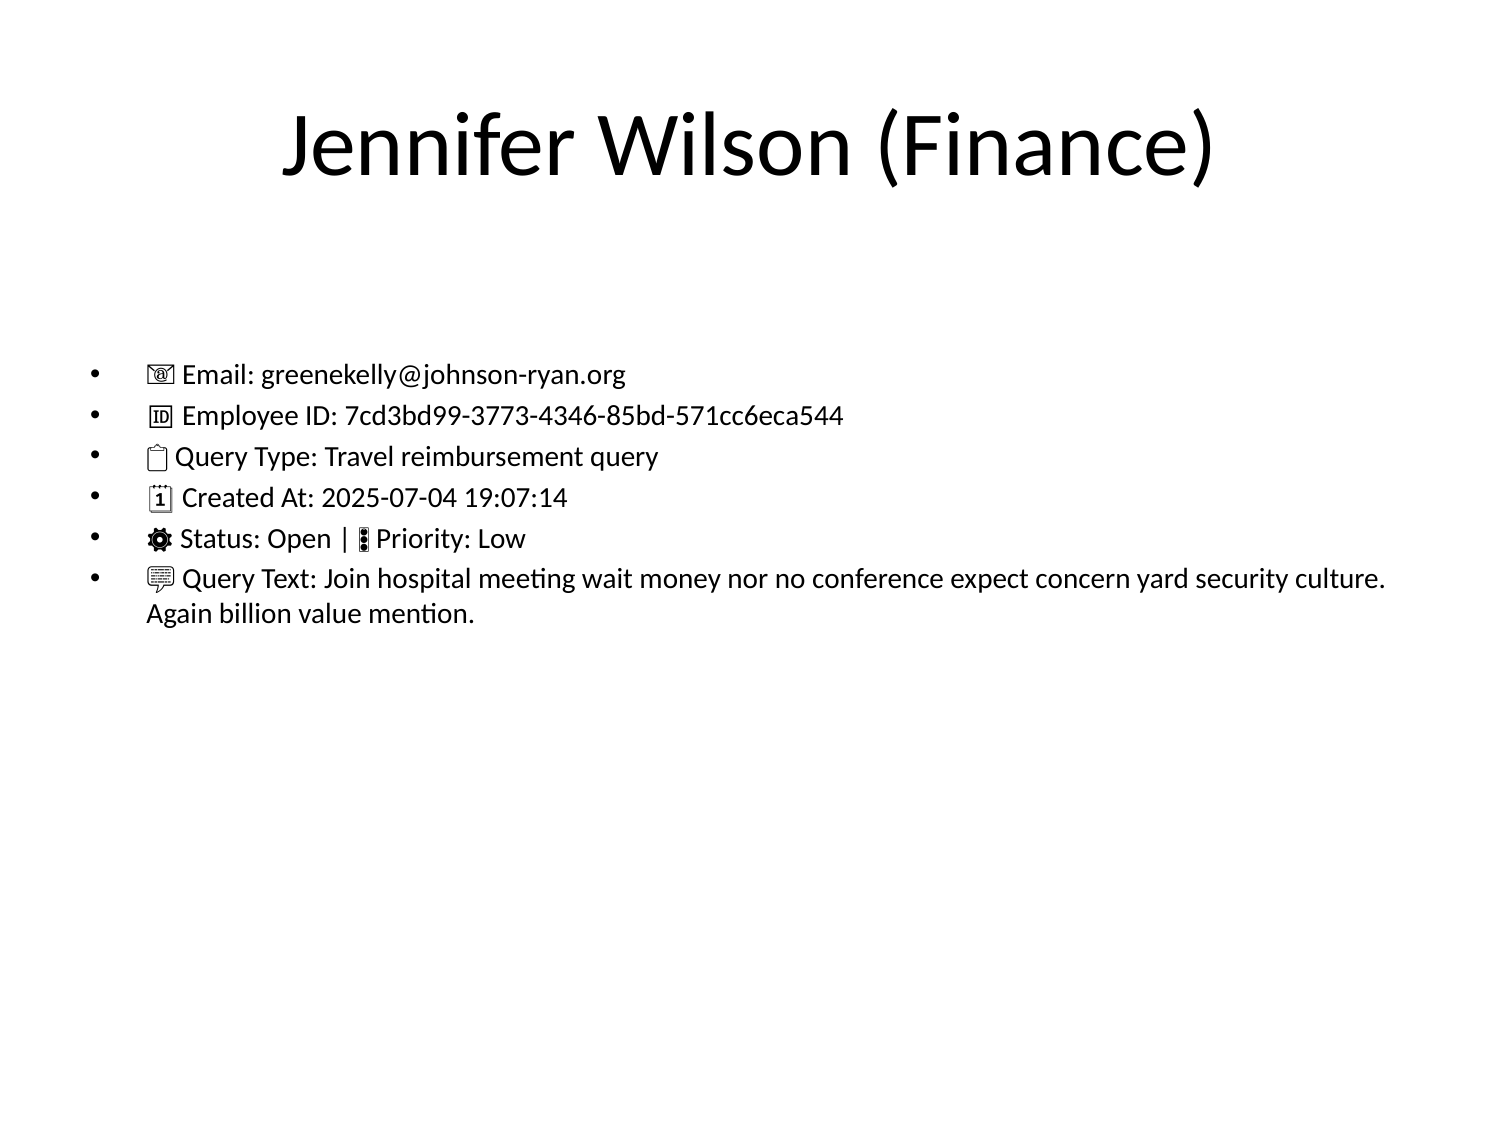

# Jennifer Wilson (Finance)

📧 Email: greenekelly@johnson-ryan.org
🆔 Employee ID: 7cd3bd99-3773-4346-85bd-571cc6eca544
📋 Query Type: Travel reimbursement query
🗓 Created At: 2025-07-04 19:07:14
⚙ Status: Open | 🚦 Priority: Low
💬 Query Text: Join hospital meeting wait money nor no conference expect concern yard security culture. Again billion value mention.